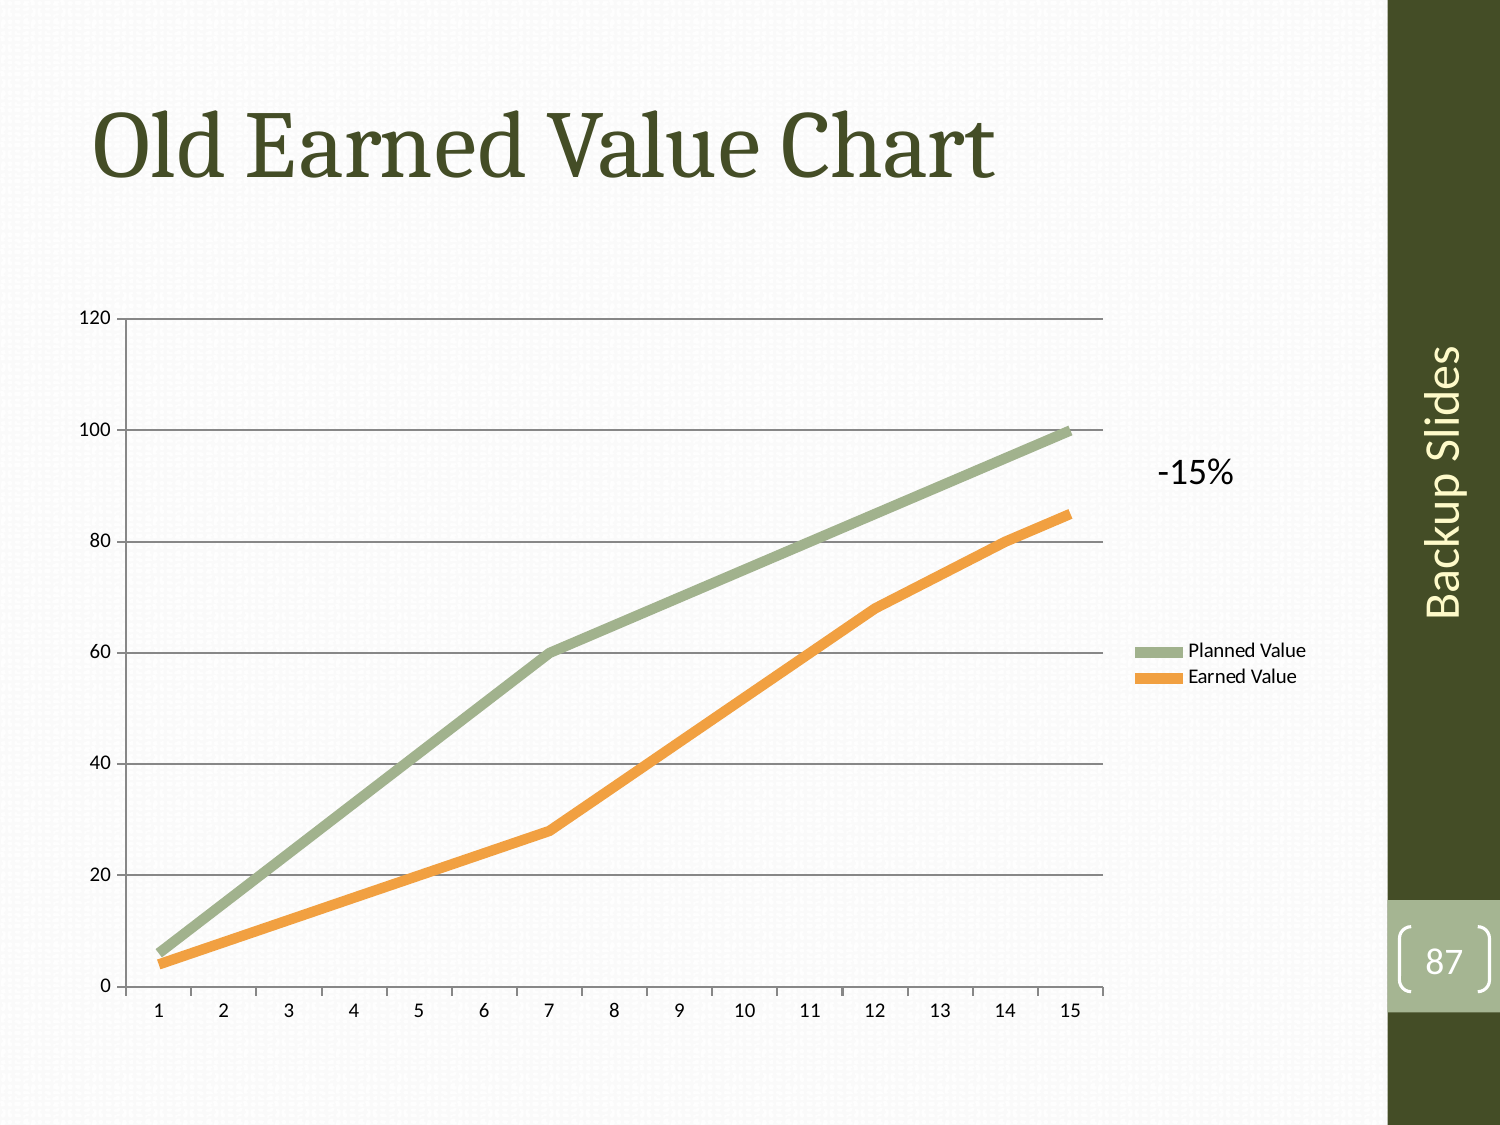

# Old Earned Value Chart

### Chart

| Category | Planned Value | Earned Value |
|---|---|---|
Backup Slides
-15%
87